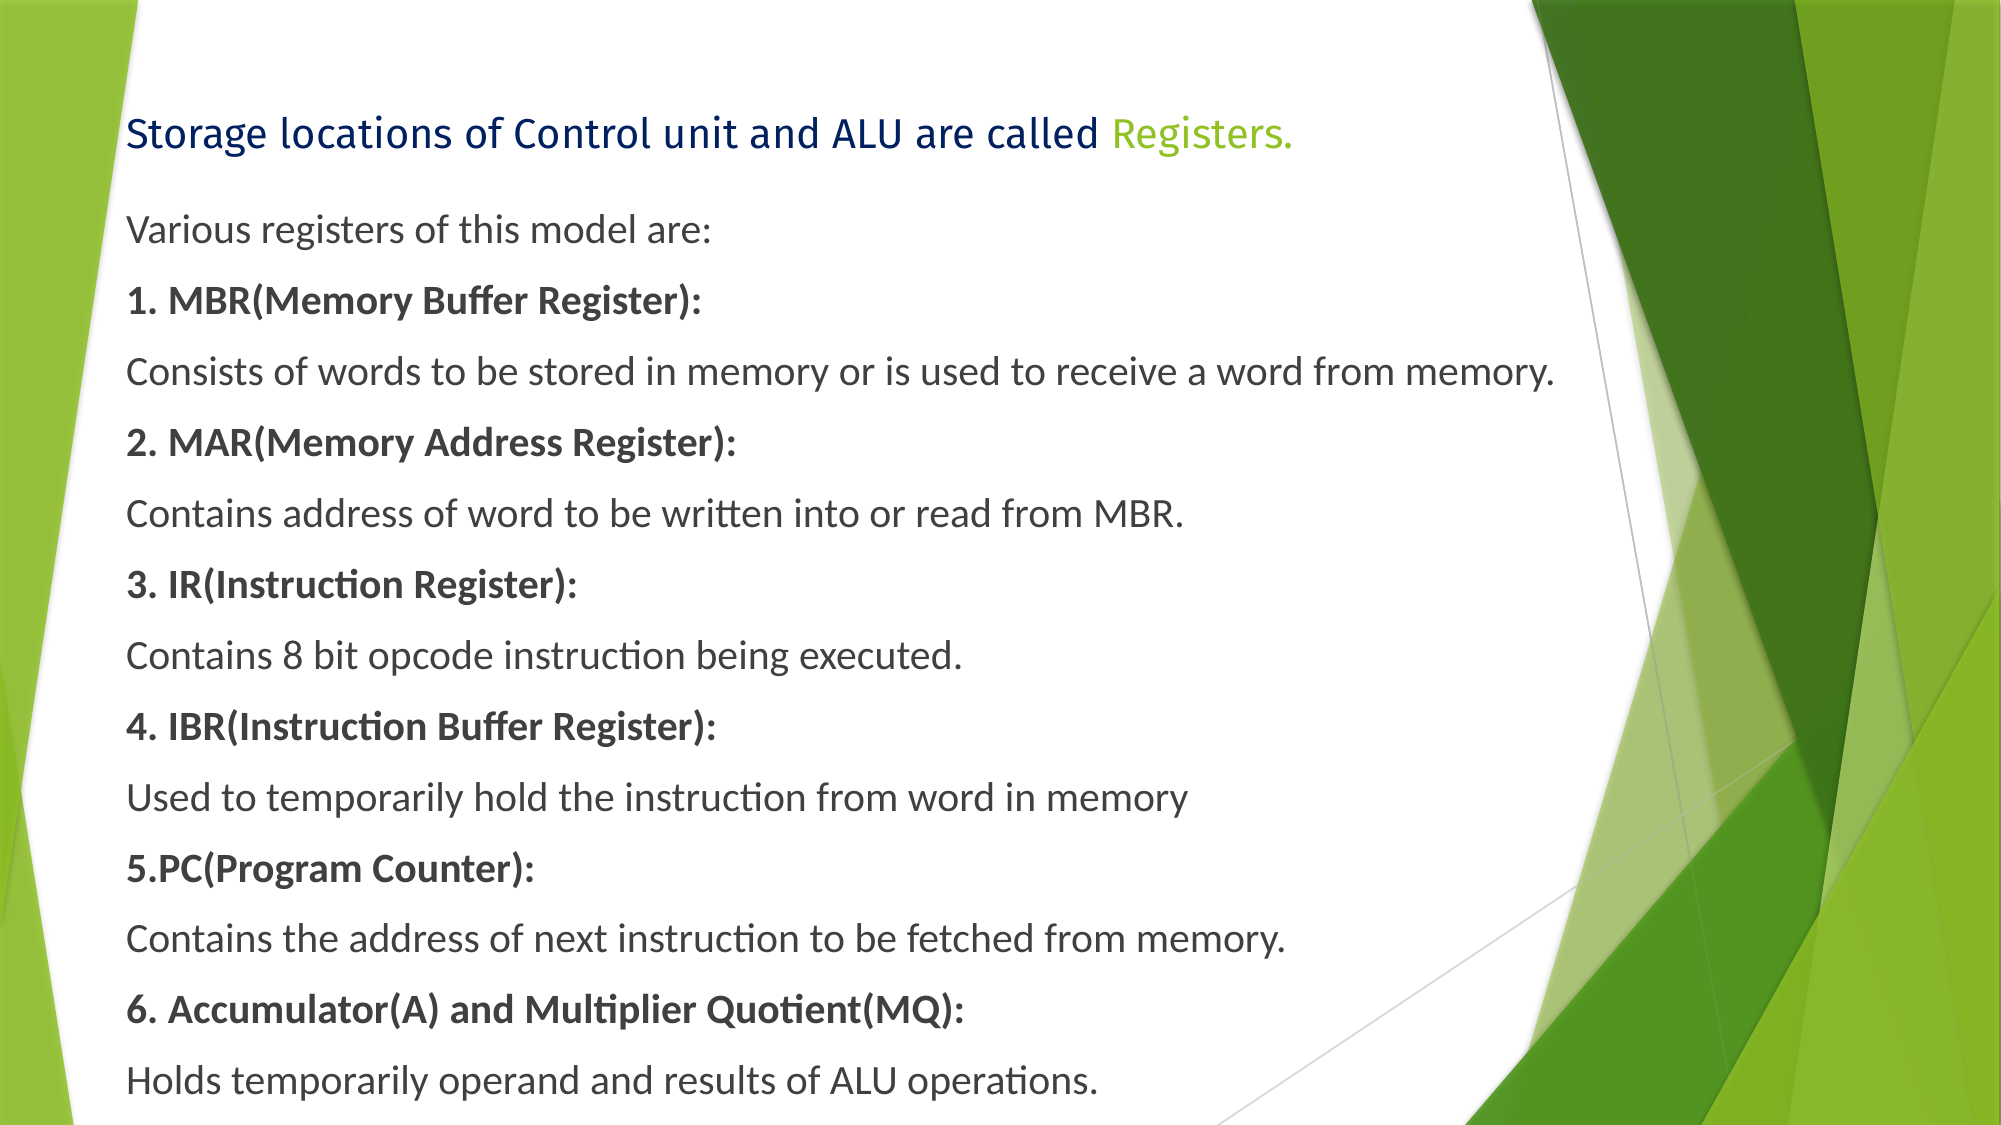

# Storage locations of Control unit and ALU are called Registers.
Various registers of this model are:
1. MBR(Memory Buffer Register):
Consists of words to be stored in memory or is used to receive a word from memory.
2. MAR(Memory Address Register):
Contains address of word to be written into or read from MBR.
3. IR(Instruction Register):
Contains 8 bit opcode instruction being executed.
4. IBR(Instruction Buffer Register):
Used to temporarily hold the instruction from word in memory
5.PC(Program Counter):
Contains the address of next instruction to be fetched from memory.
6. Accumulator(A) and Multiplier Quotient(MQ):
Holds temporarily operand and results of ALU operations.